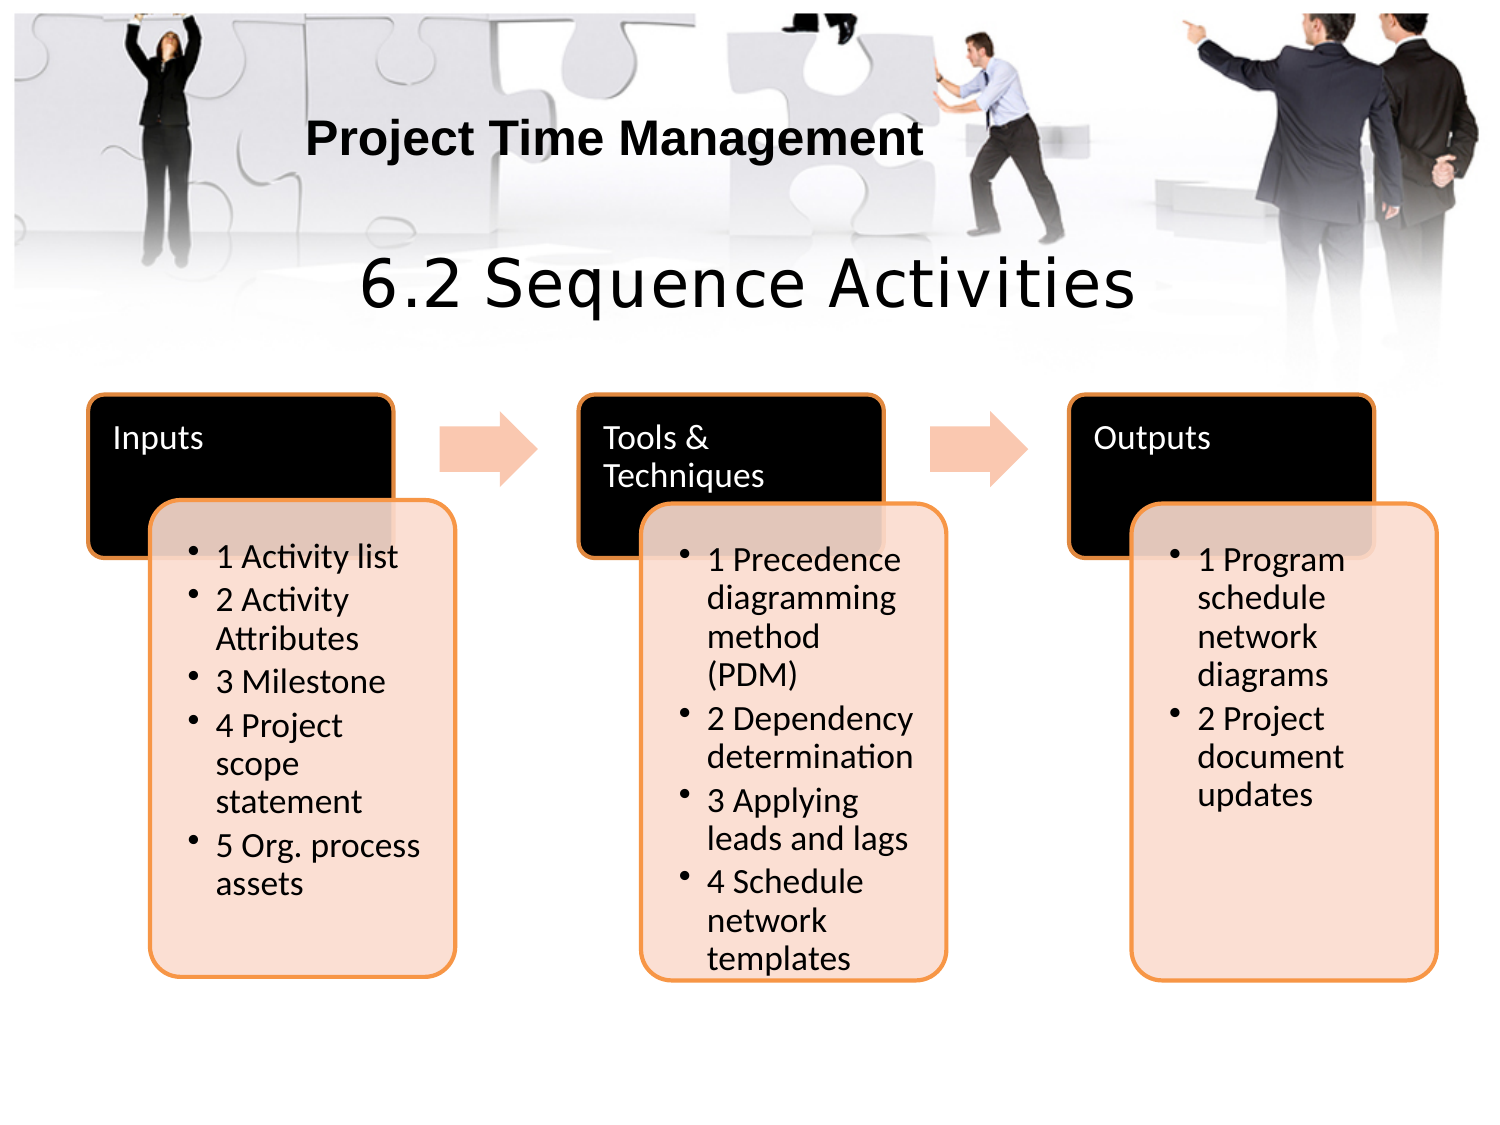

Project Time Management
# 6.2 Sequence Activities
Inputs
1 Activity list
2 Activity Attributes
3 Milestone
4 Project scope statement
5 Org. process assets

Tools & Techniques
1 Precedence diagramming method (PDM)
2 Dependency determination
3 Applying leads and lags
4 Schedule network templates

Outputs
1 Program schedule network diagrams
2 Project document updates